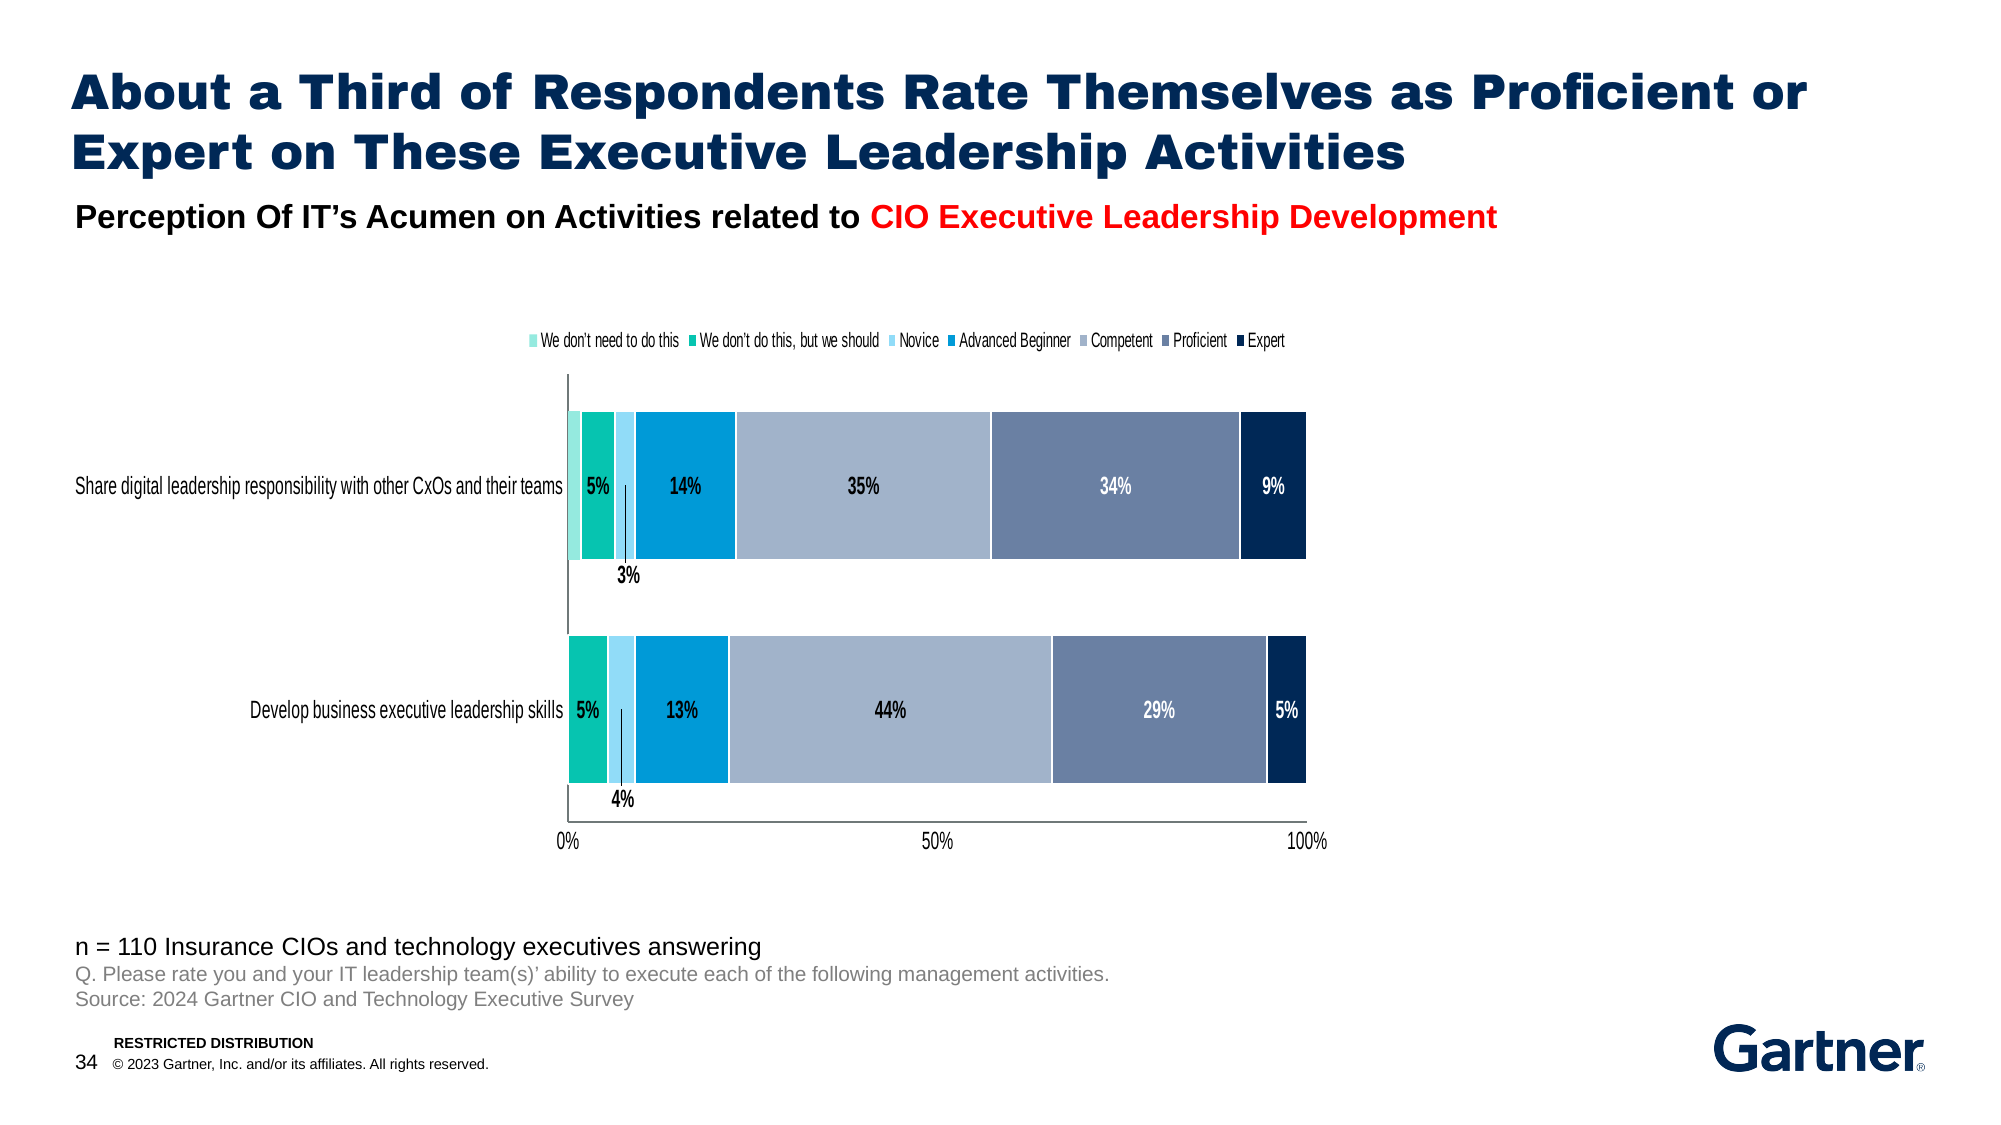

About a Third of Respondents Rate Themselves as Proficient or Expert on These Executive Leadership Activities
Perception Of IT’s Acumen on Activities related to CIO Executive Leadership Development

### Chart

| Category | We don’t need to do this | We don’t do this, but we should | Novice | Advanced Beginner | Competent | Proficient | Expert |
|---|---|---|---|---|---|---|---|
| Share digital leadership responsibility with other CxOs and their teams | 0.01818 | 0.04545 | 0.02727 | 0.13636 | 0.34545 | 0.33636 | 0.09091 |
| Develop business executive leadership skills | None | 0.05455 | 0.03636 | 0.12727 | 0.43636 | 0.29091 | 0.05455 |
n = 110 Insurance CIOs and technology executives answering
Q. Please rate you and your IT leadership team(s)’ ability to execute each of the following management activities.
Source: 2024 Gartner CIO and Technology Executive Survey